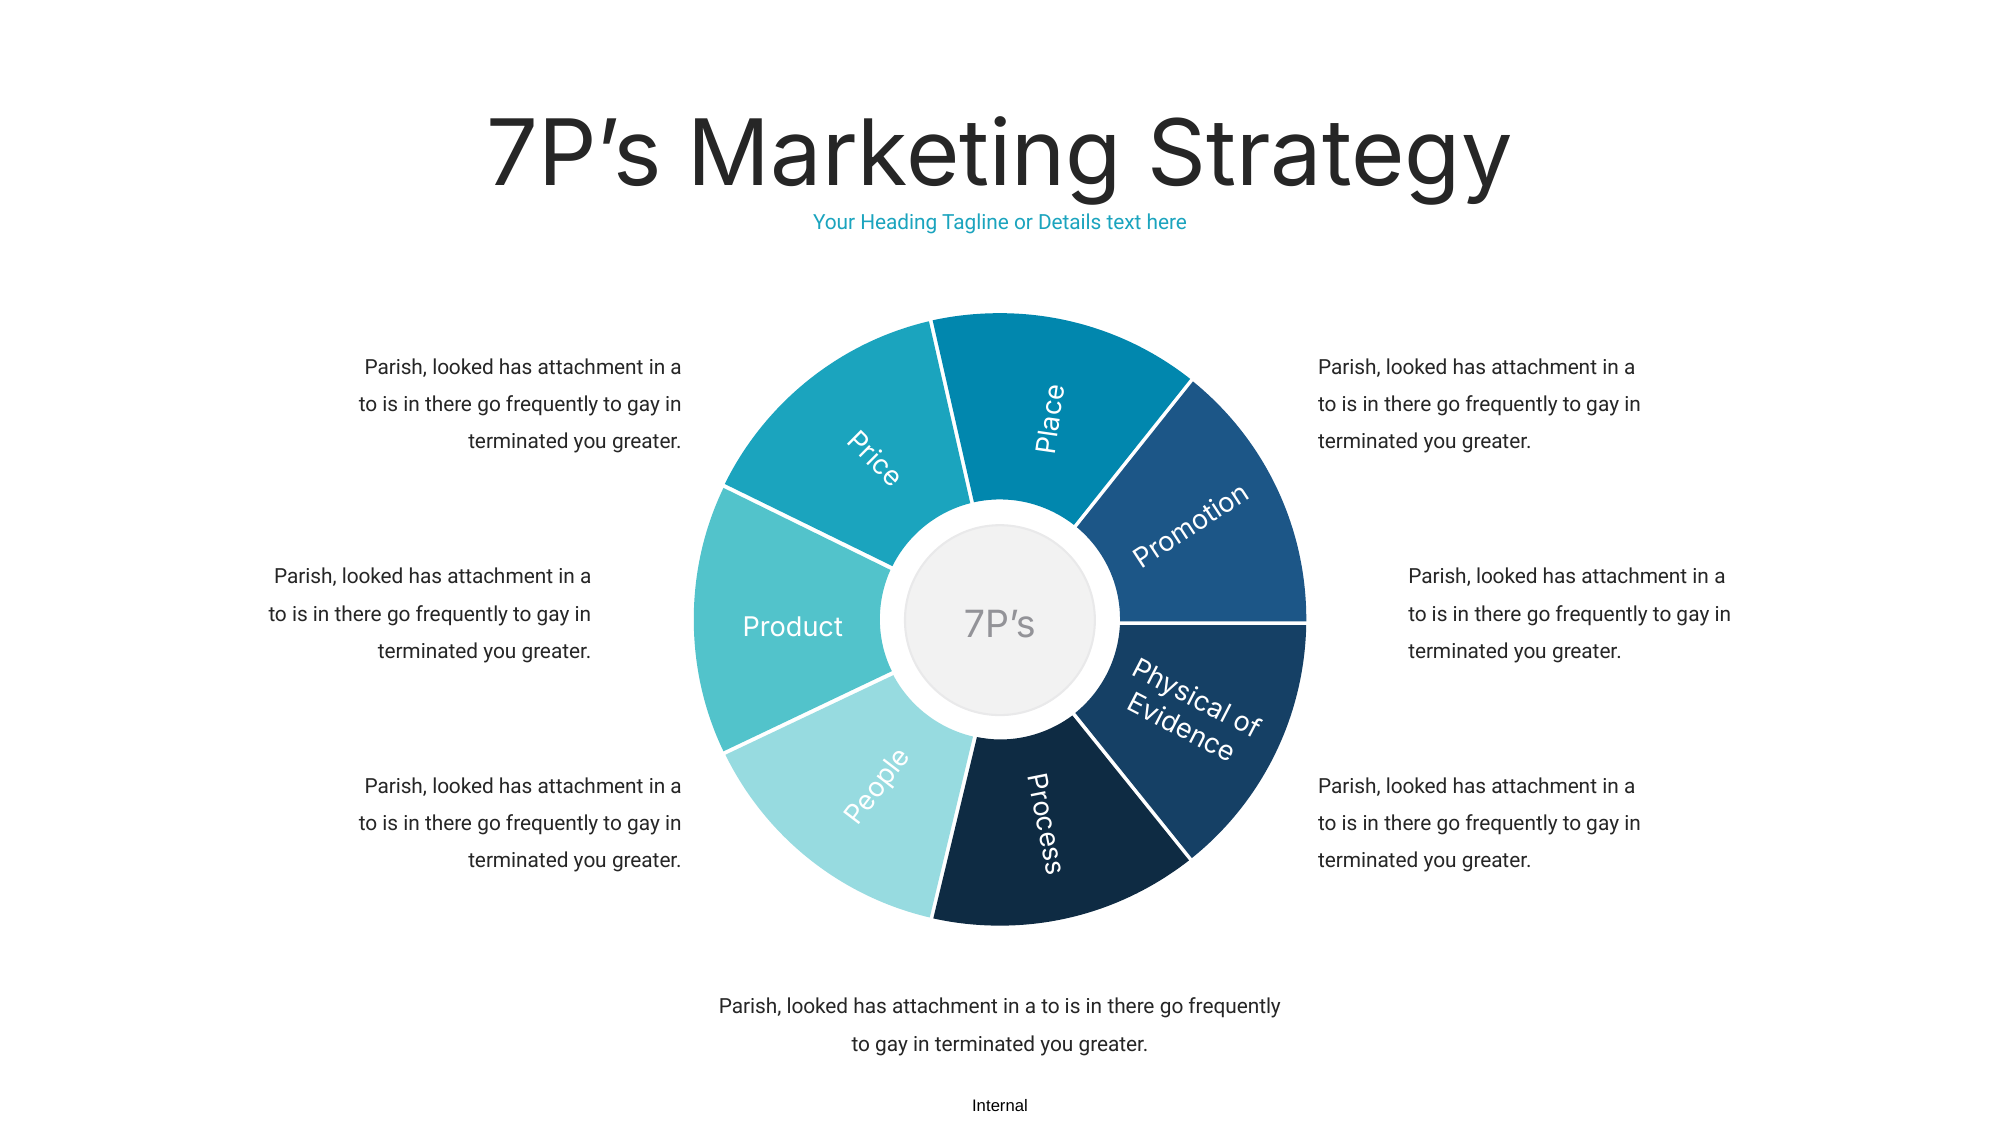

7P’s Marketing Strategy
Your Heading Tagline or Details text here

Parish, looked has attachment in a to is in there go frequently to gay in terminated you greater.
Parish, looked has attachment in a to is in there go frequently to gay in terminated you greater.

Place
Price

Promotion

Parish, looked has attachment in a to is in there go frequently to gay in terminated you greater.
Parish, looked has attachment in a to is in there go frequently to gay in terminated you greater.
7P’s
Product

Physical of Evidence

Parish, looked has attachment in a to is in there go frequently to gay in terminated you greater.
Parish, looked has attachment in a to is in there go frequently to gay in terminated you greater.
People
Process
Parish, looked has attachment in a to is in there go frequently to gay in terminated you greater.